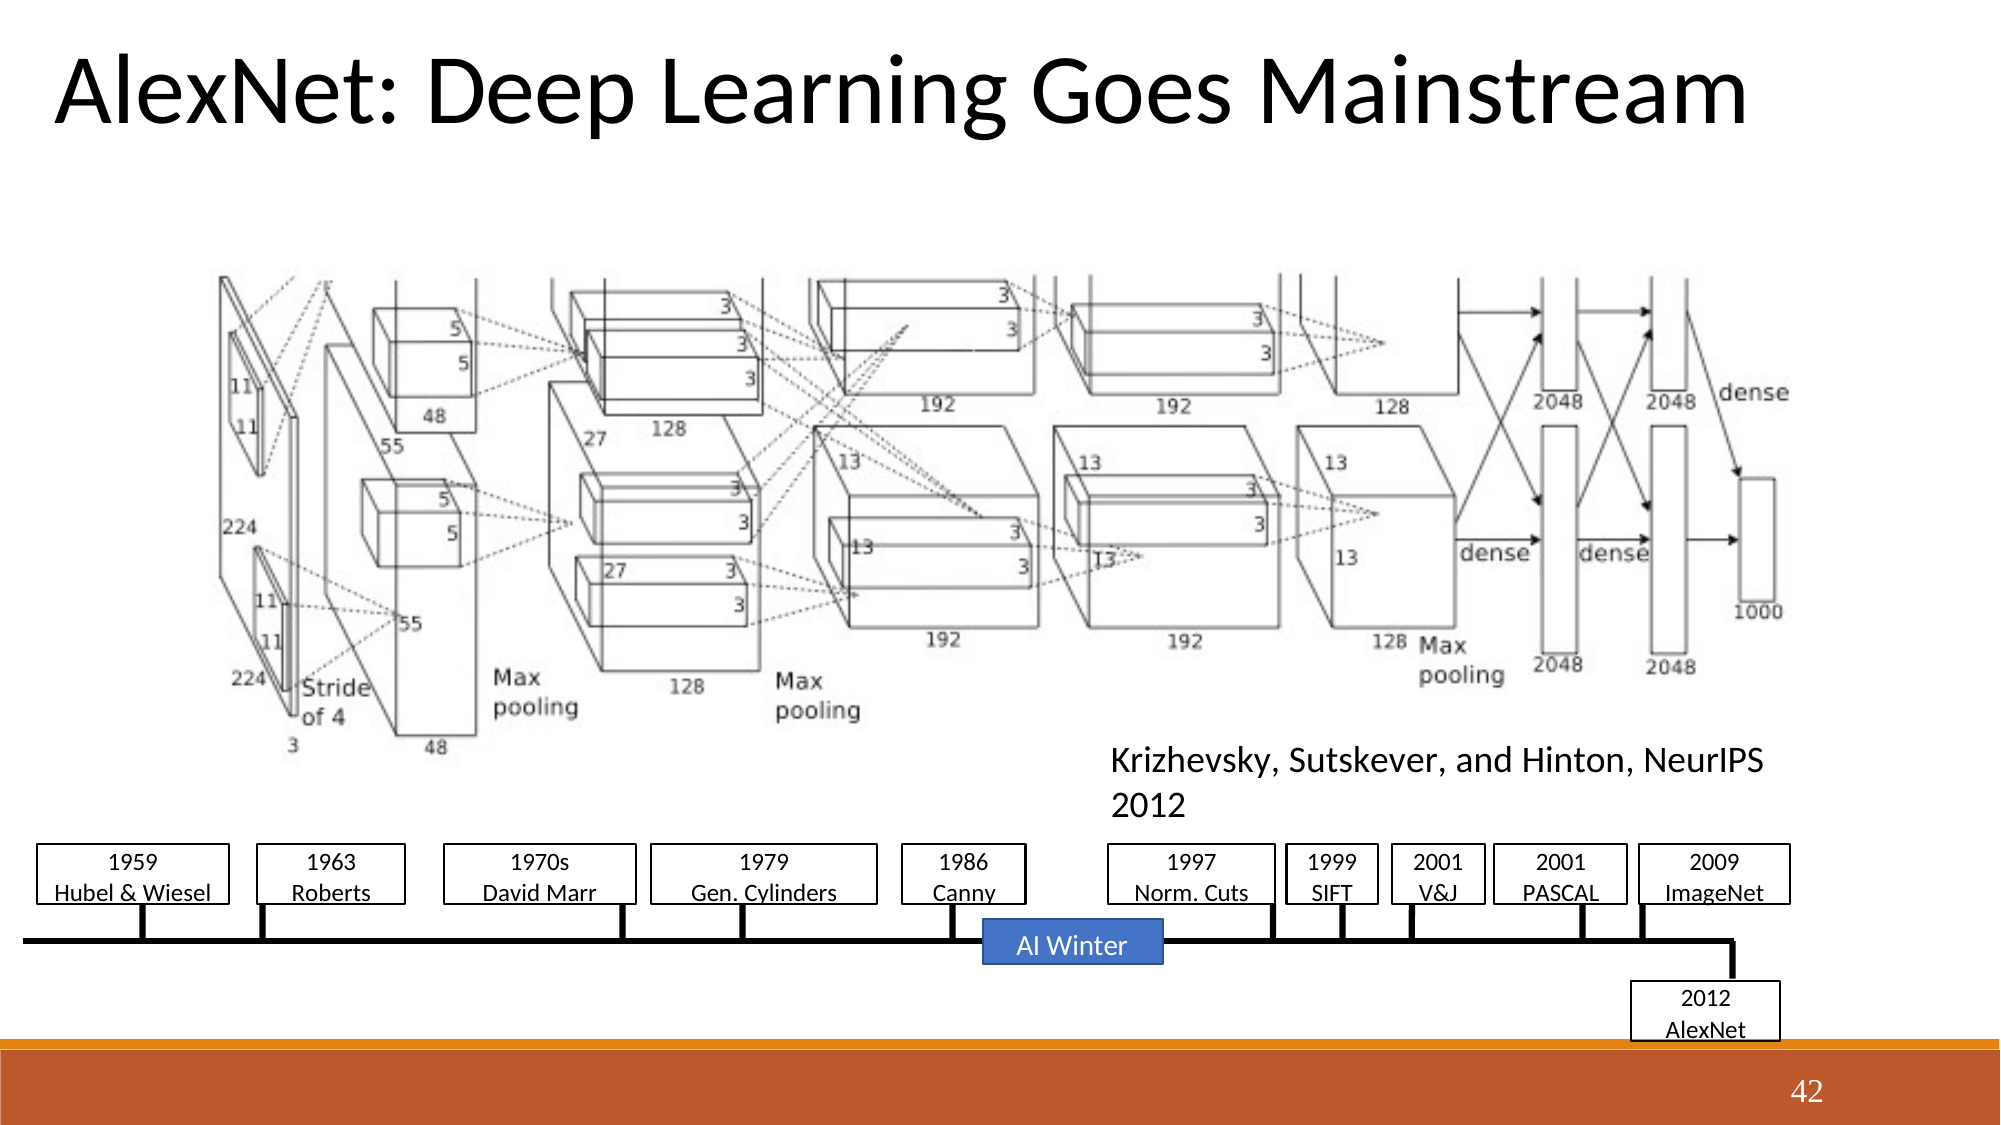

AlexNet: Deep Learning Goes Mainstream

Krizhevsky, Sutskever, and Hinton, NeurIPS 2012

1959
Hubel & Wiesel
1963
Roberts
1970s
David Marr
1979
Gen. Cylinders
1986
Canny
1997
Norm. Cuts
1999
SIFT
2001
V&J
2001
PASCAL
2009
ImageNet

AI Winter

2012
AlexNet
42